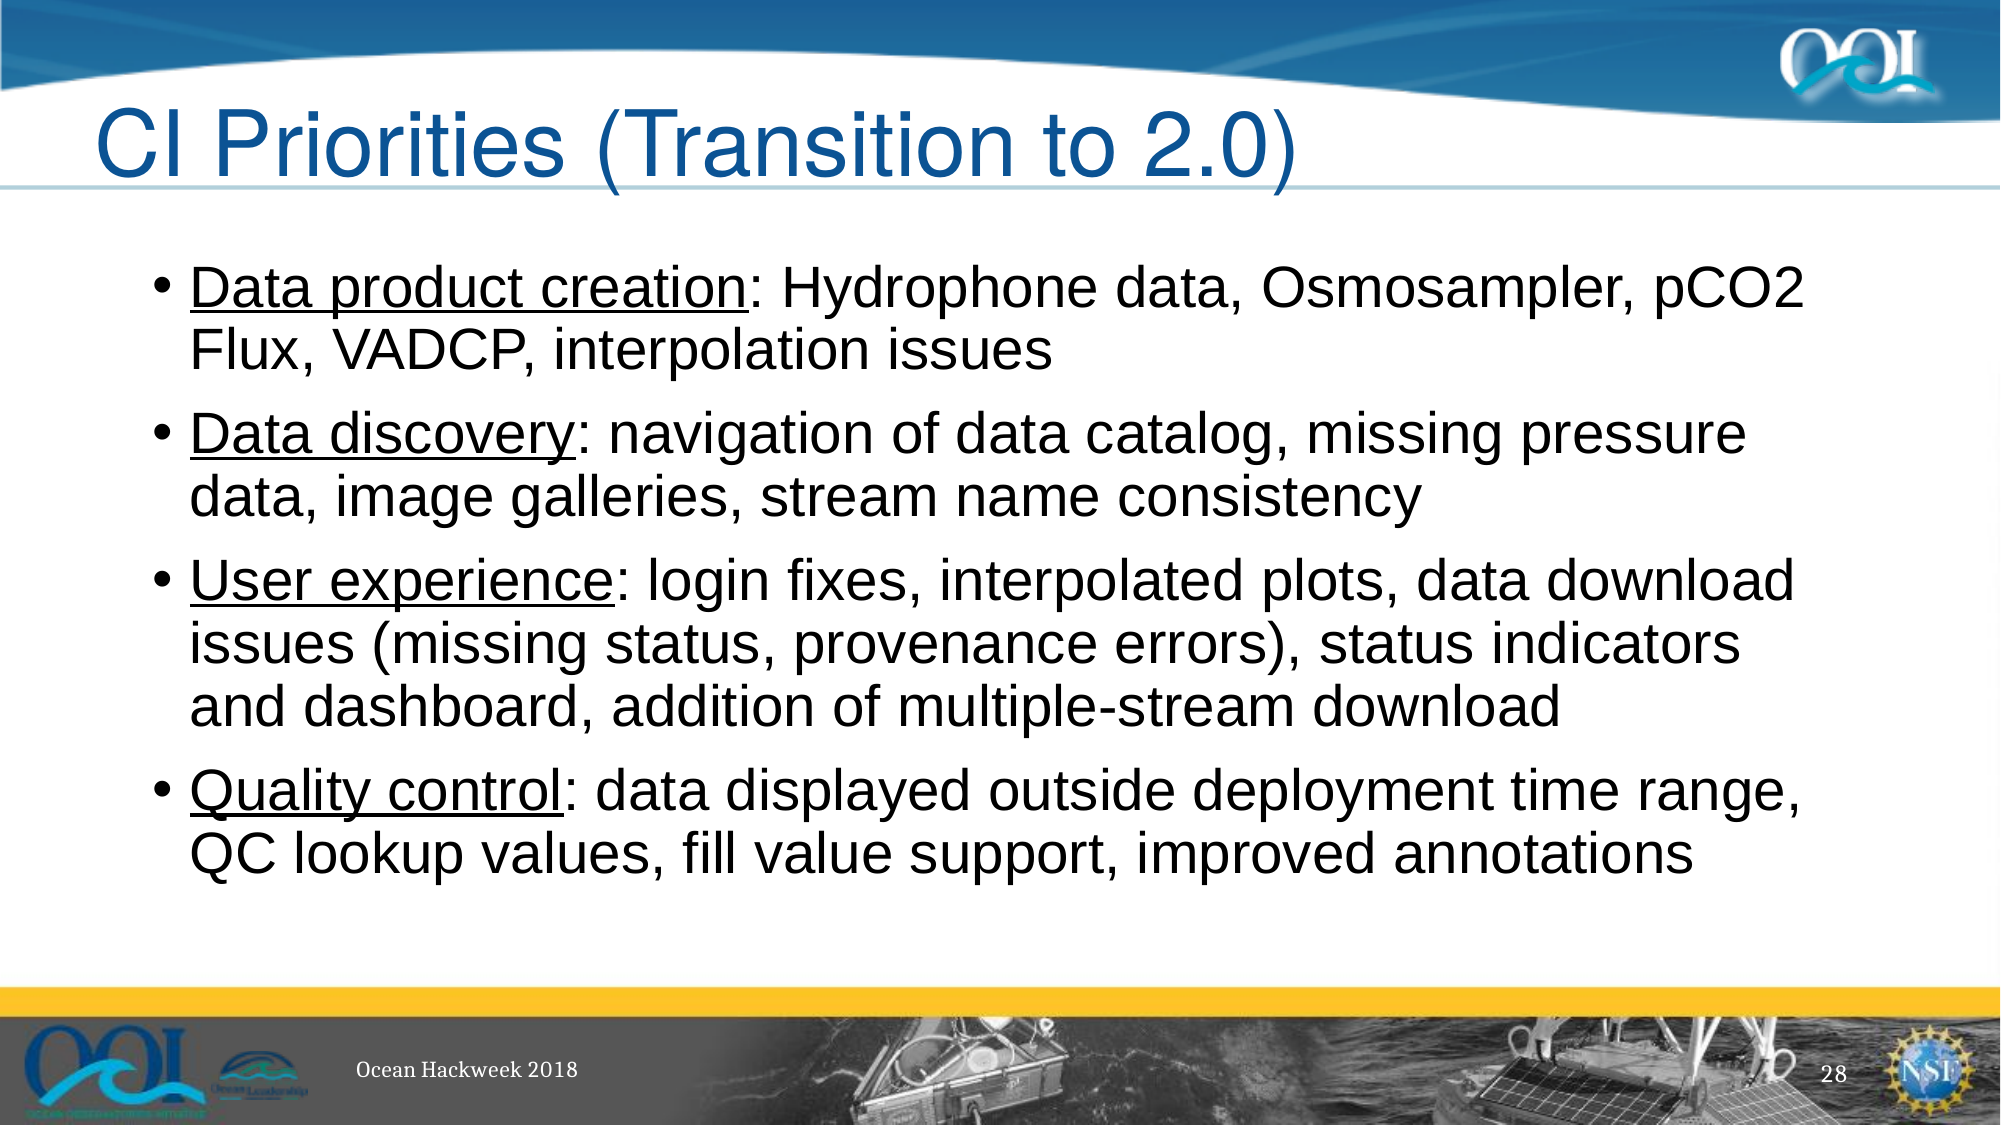

# CI Priorities (Transition to 2.0)
Data product creation: Hydrophone data, Osmosampler, pCO2 Flux, VADCP, interpolation issues
Data discovery: navigation of data catalog, missing pressure data, image galleries, stream name consistency
User experience: login fixes, interpolated plots, data download issues (missing status, provenance errors), status indicators and dashboard, addition of multiple-stream download
Quality control: data displayed outside deployment time range, QC lookup values, fill value support, improved annotations
28
Ocean Hackweek 2018